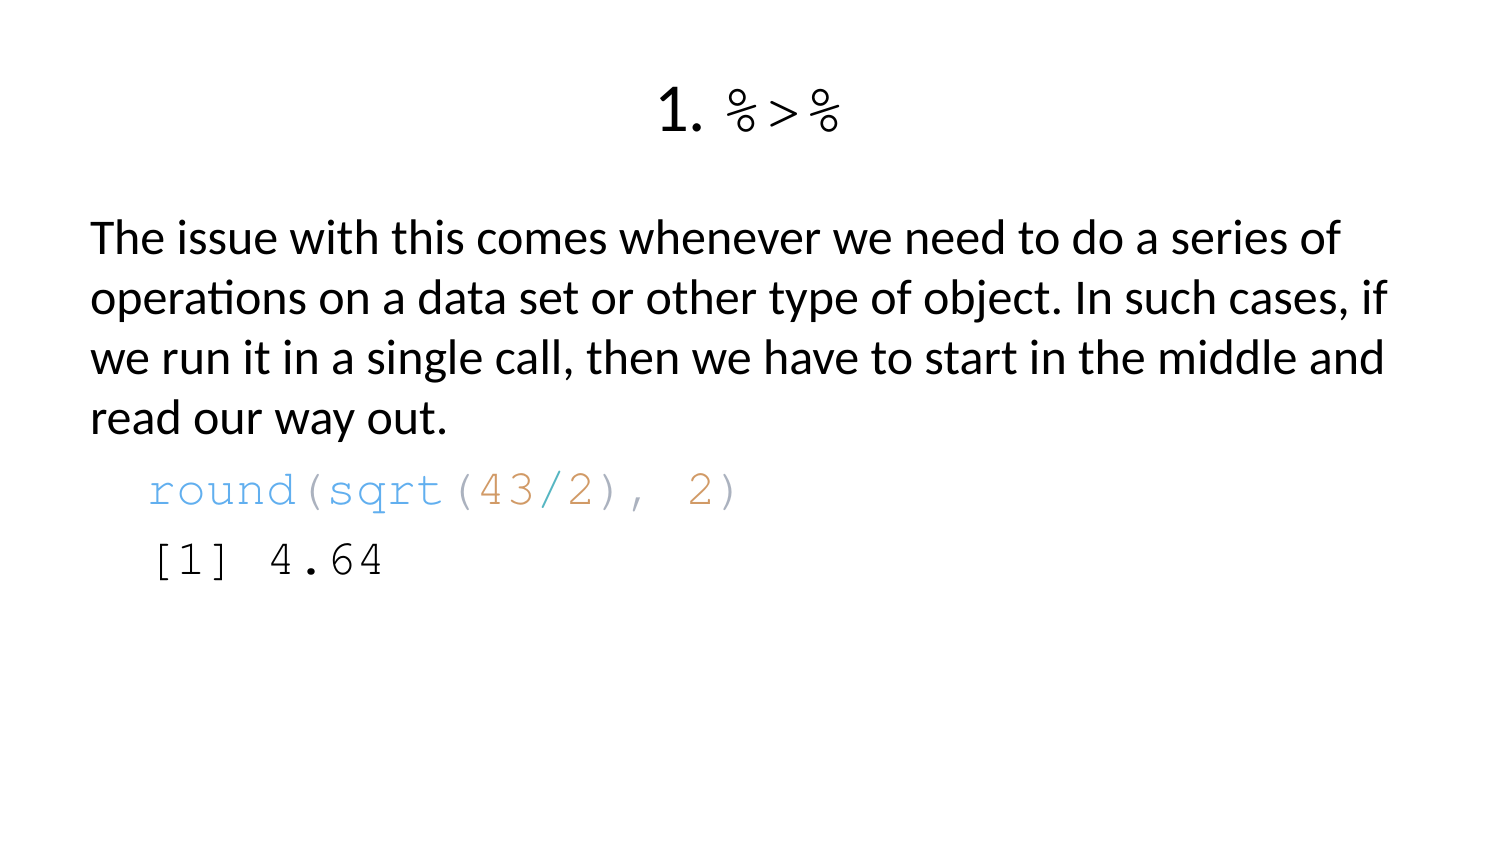

# 1. %>%
The issue with this comes whenever we need to do a series of operations on a data set or other type of object. In such cases, if we run it in a single call, then we have to start in the middle and read our way out.
round(sqrt(43/2), 2)
[1] 4.64